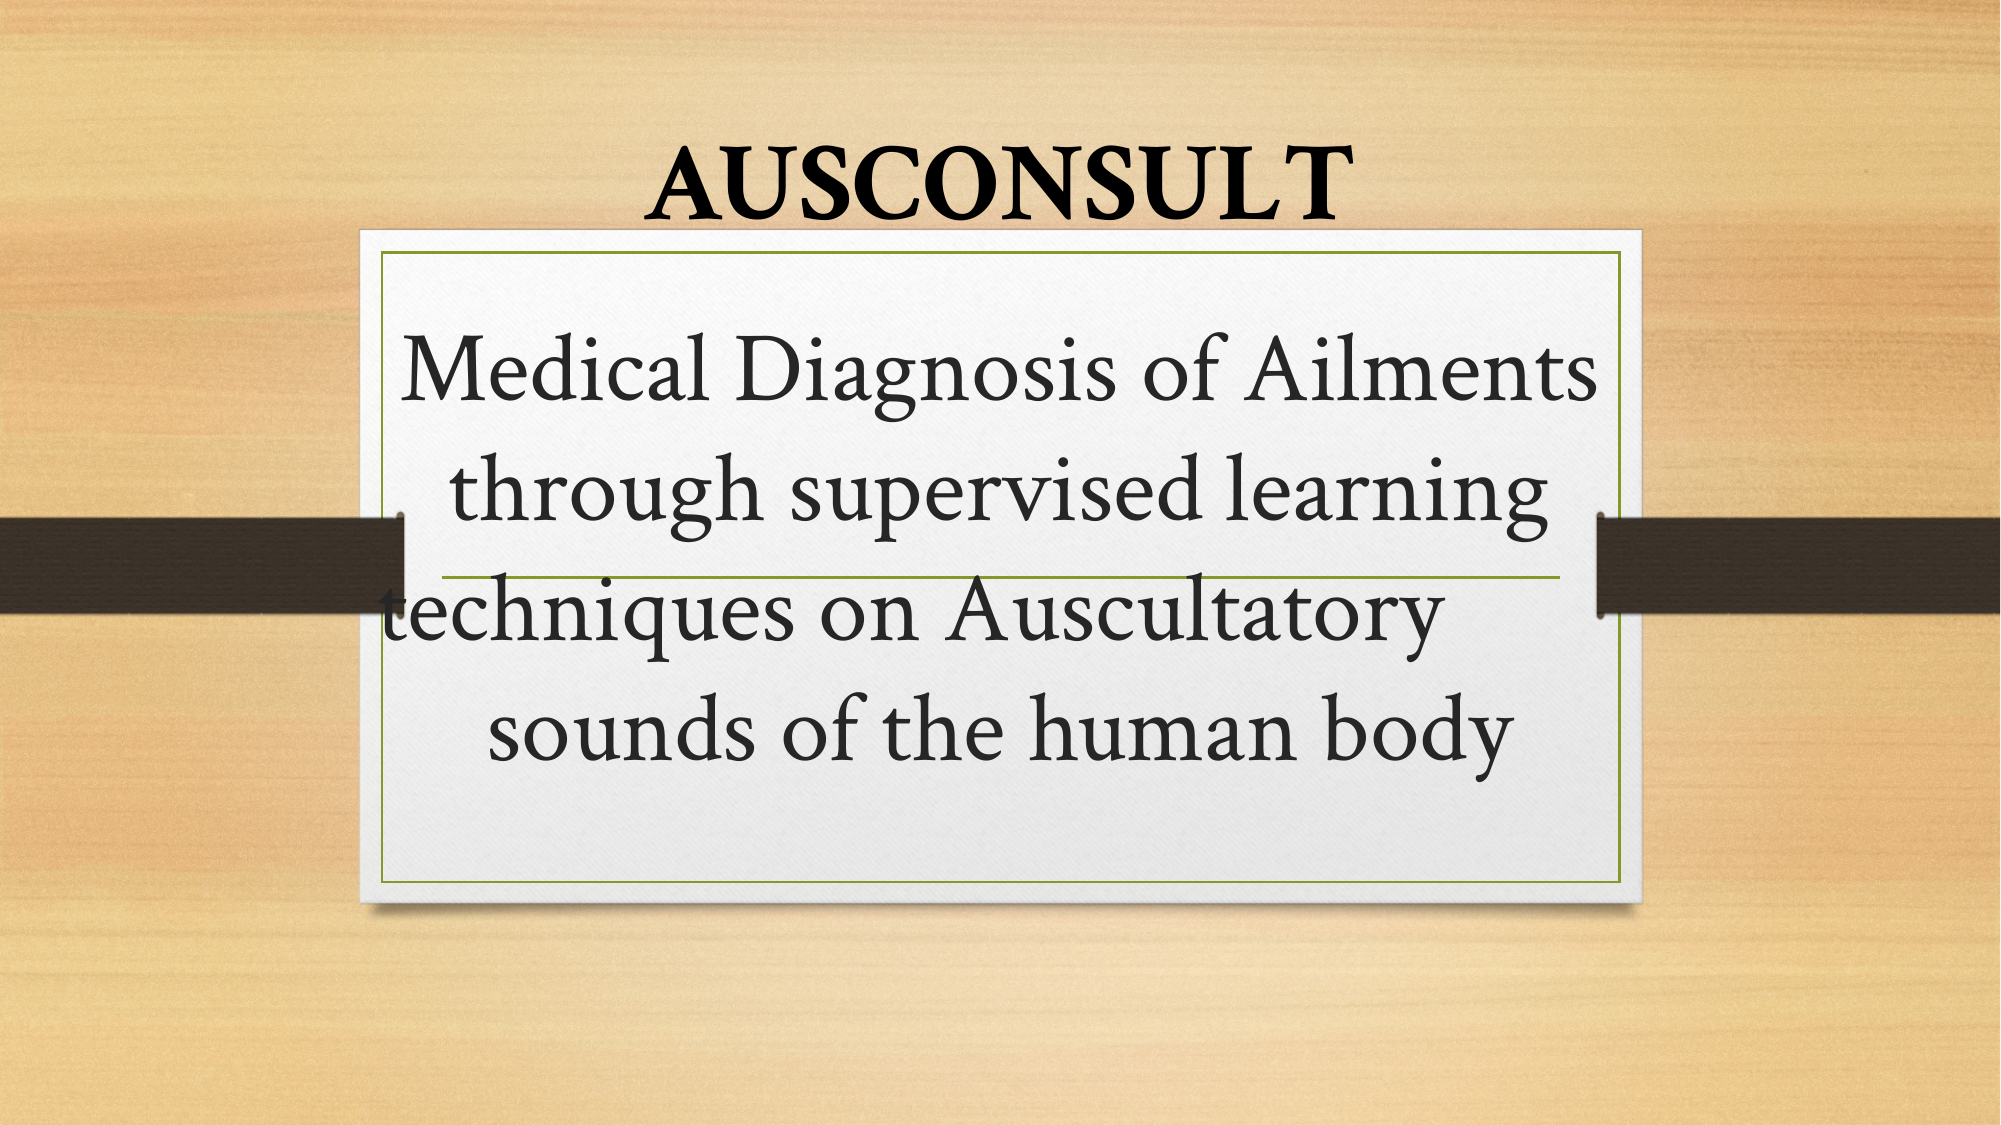

AUSCONSULT
# Medical Diagnosis of Ailments through supervised learning techniques on Auscultatory         sounds of the human body